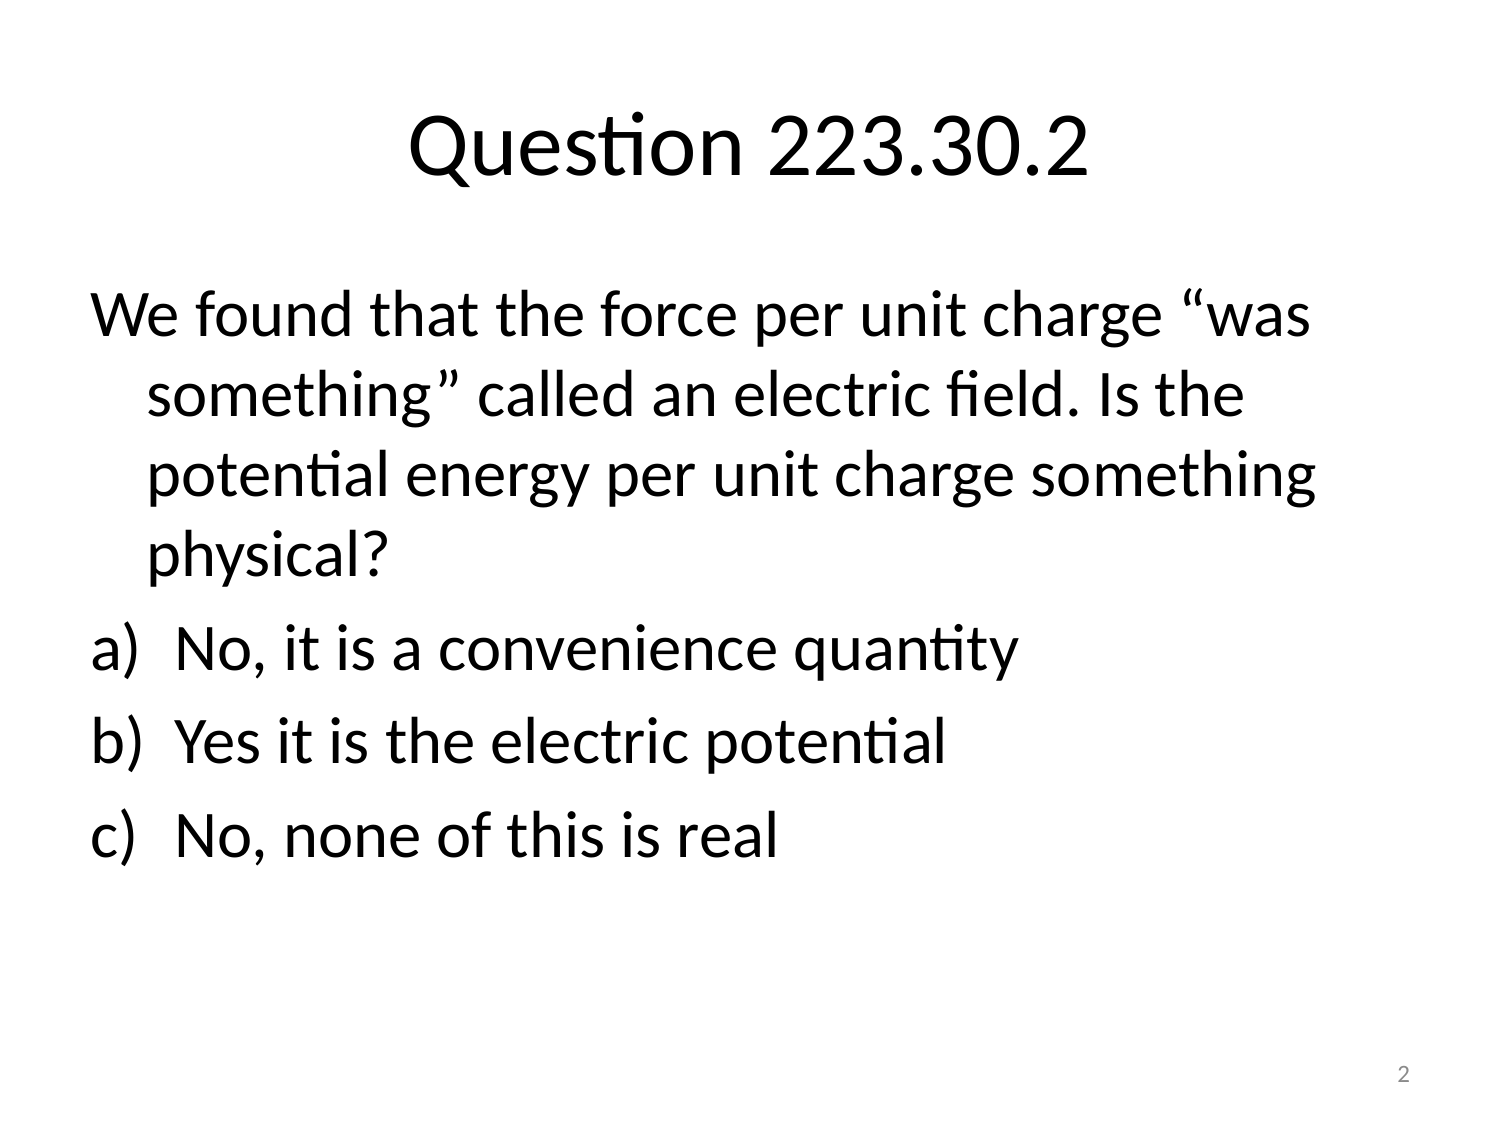

# Question 223.30.2
We found that the force per unit charge “was something” called an electric field. Is the potential energy per unit charge something physical?
No, it is a convenience quantity
Yes it is the electric potential
No, none of this is real

2